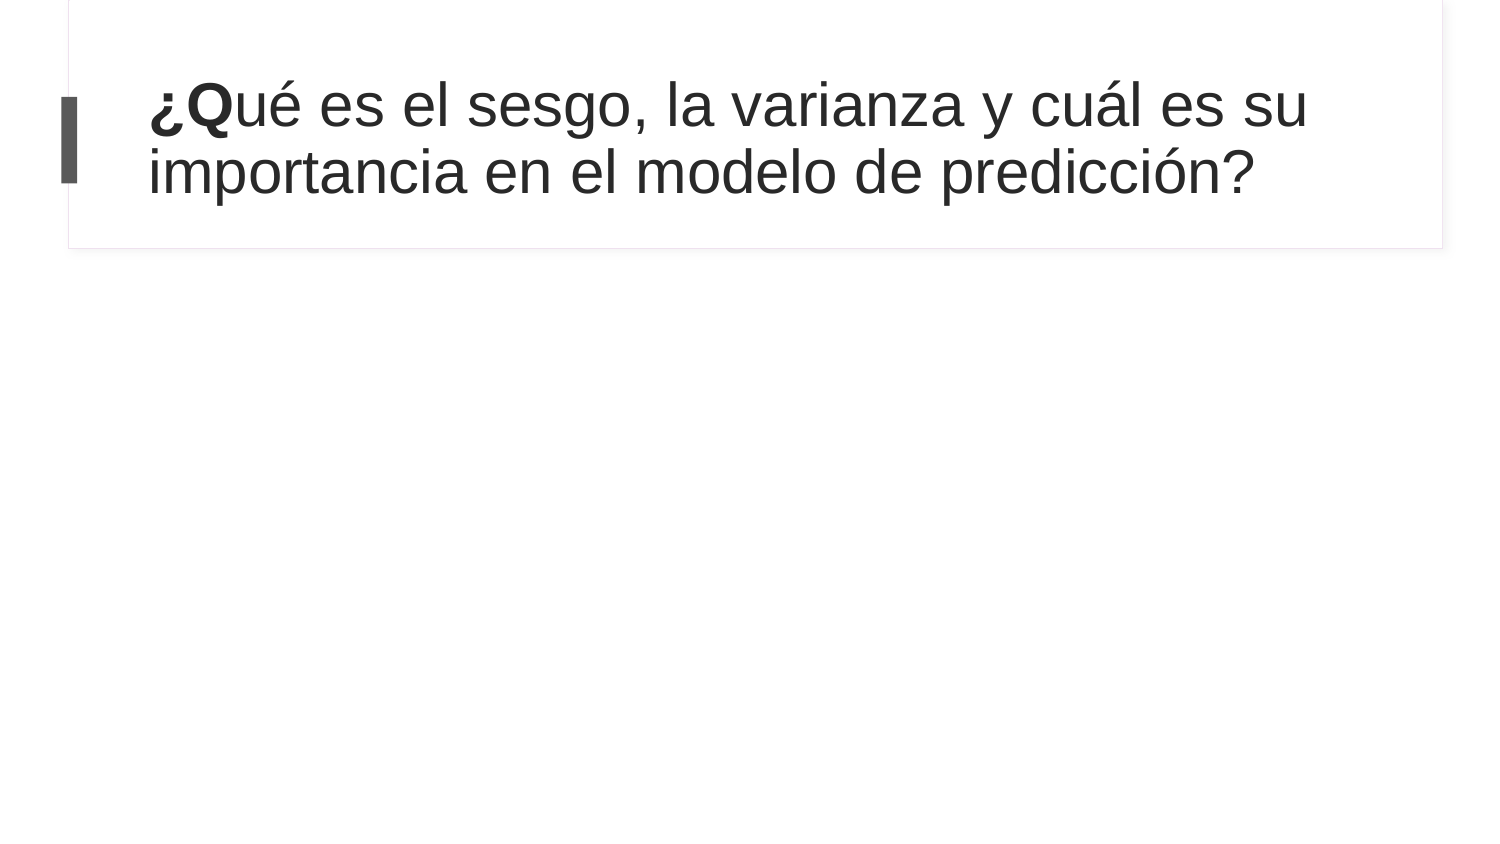

# ¿Qué es el sesgo, la varianza y cuál es su importancia en el modelo de predicción?